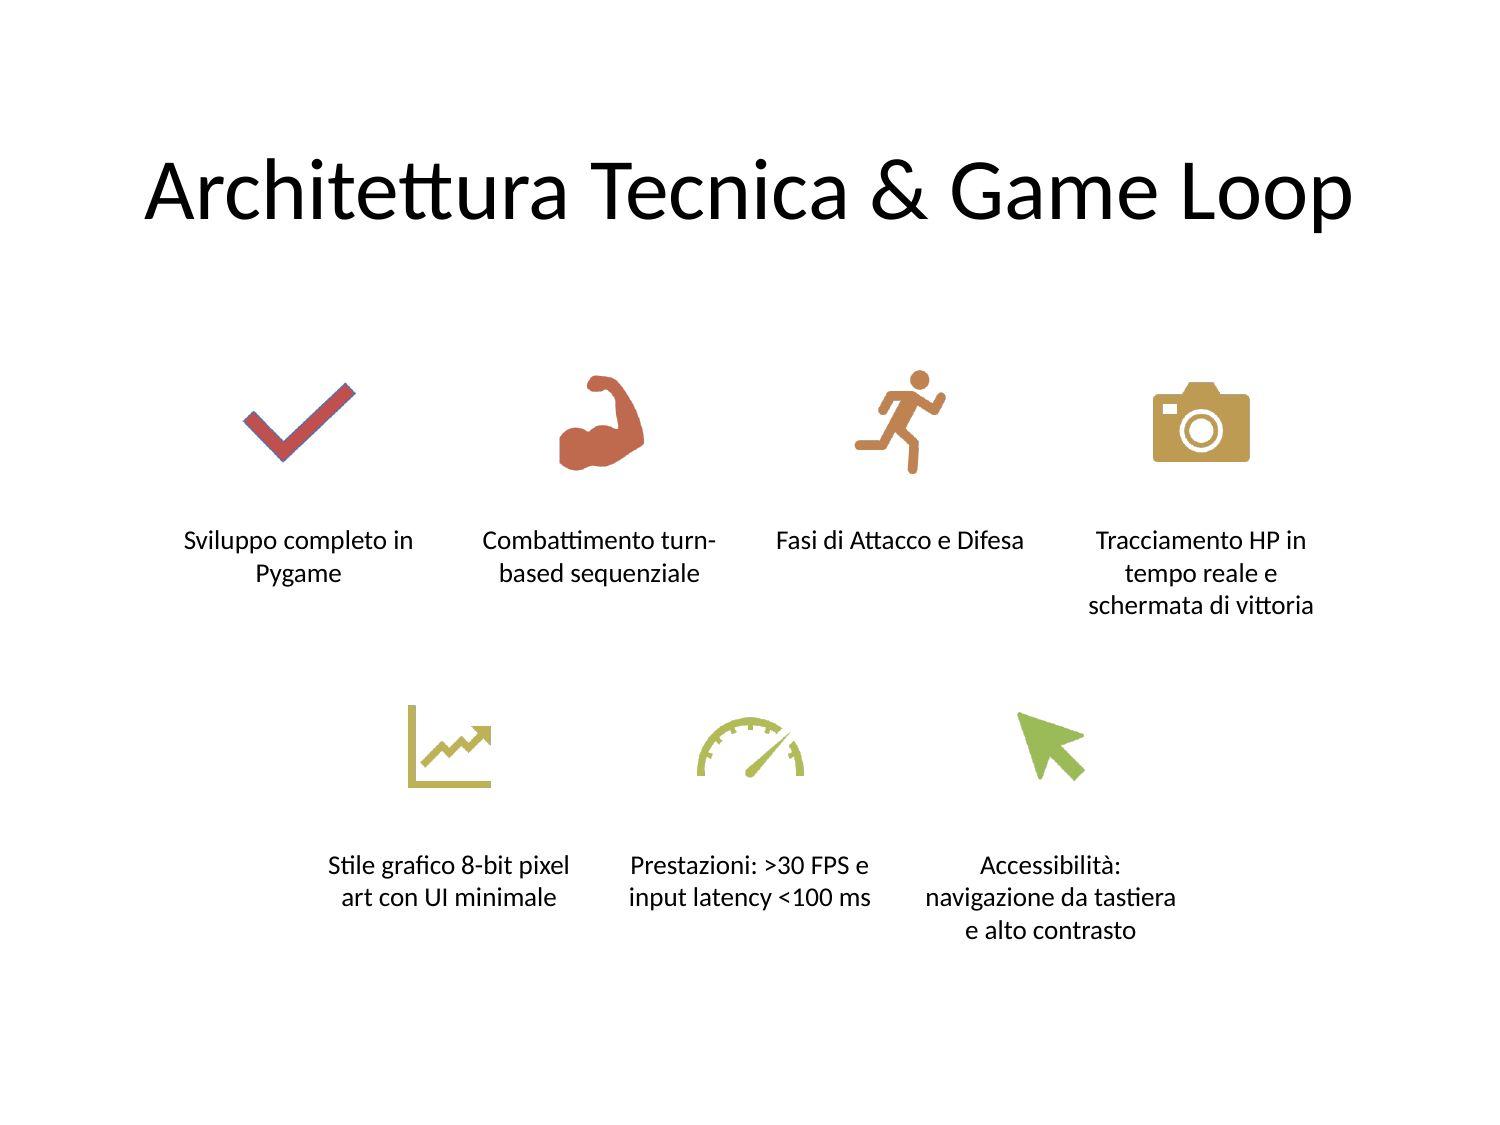

# Architettura Tecnica & Game Loop
Sviluppo completo in Pygame
Combattimento turn-based sequenziale
Fasi di Attacco e Difesa
Tracciamento HP in tempo reale e schermata di vittoria
Stile grafico 8-bit pixel art con UI minimale
Prestazioni: >30 FPS e input latency <100 ms
Accessibilità: navigazione da tastiera e alto contrasto